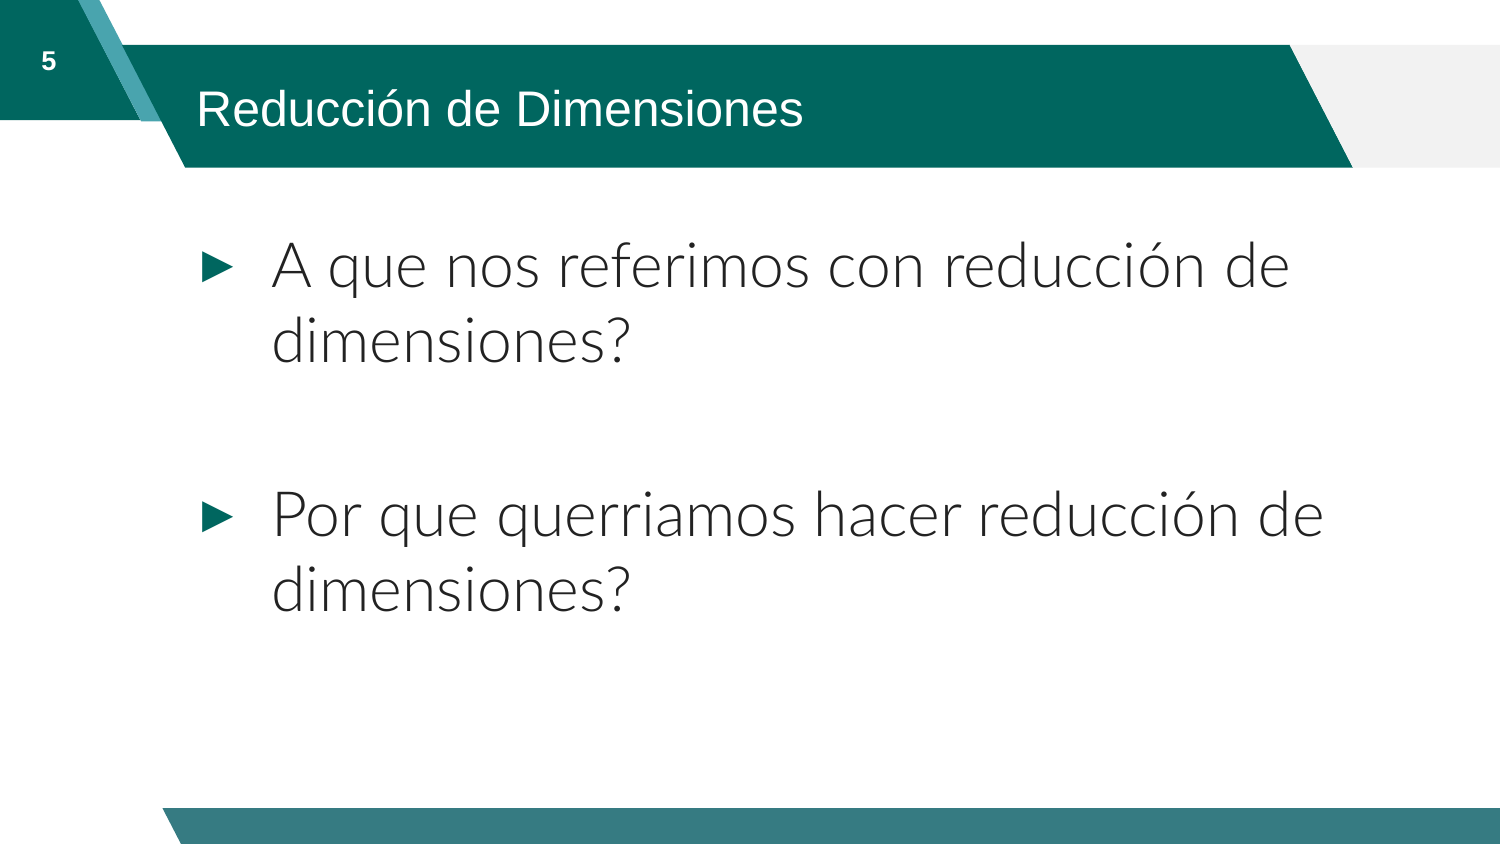

5
# Reducción de Dimensiones
A que nos referimos con reducción de dimensiones?

Por que querriamos hacer reducción de dimensiones?